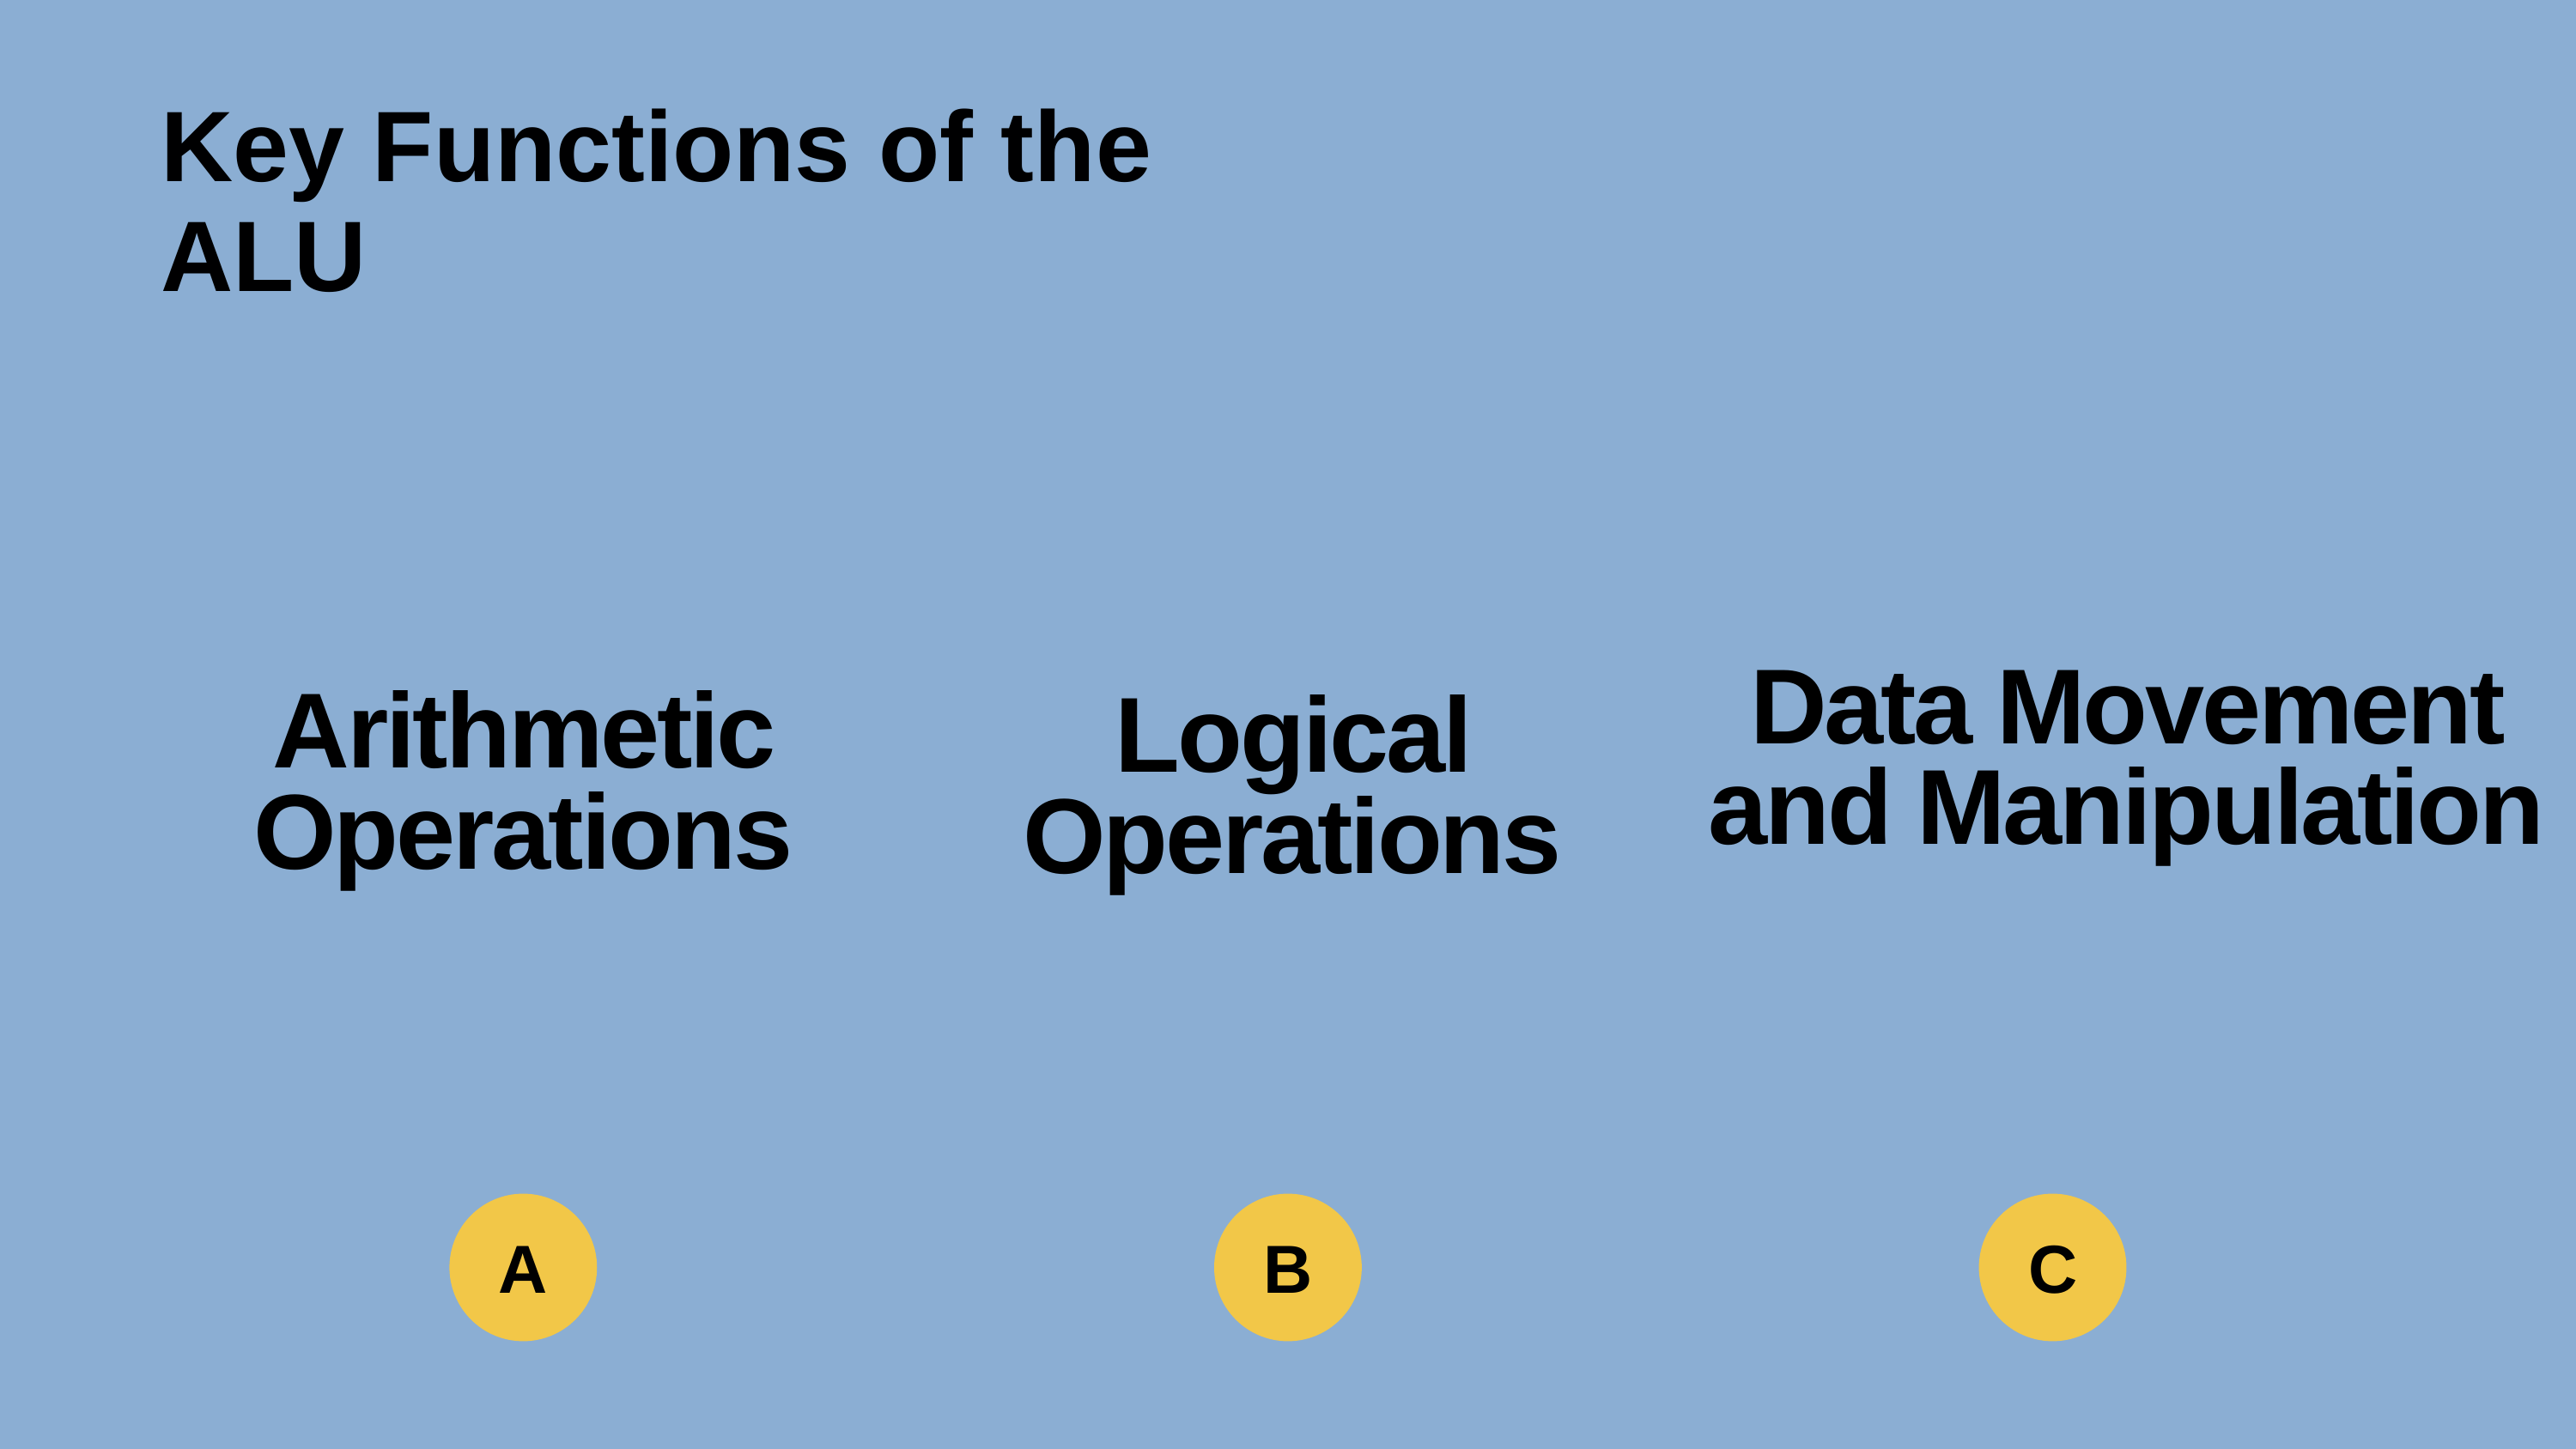

Key Functions of the ALU
Data Movement and Manipulation
Arithmetic Operations

Logical Operations

A

B

C